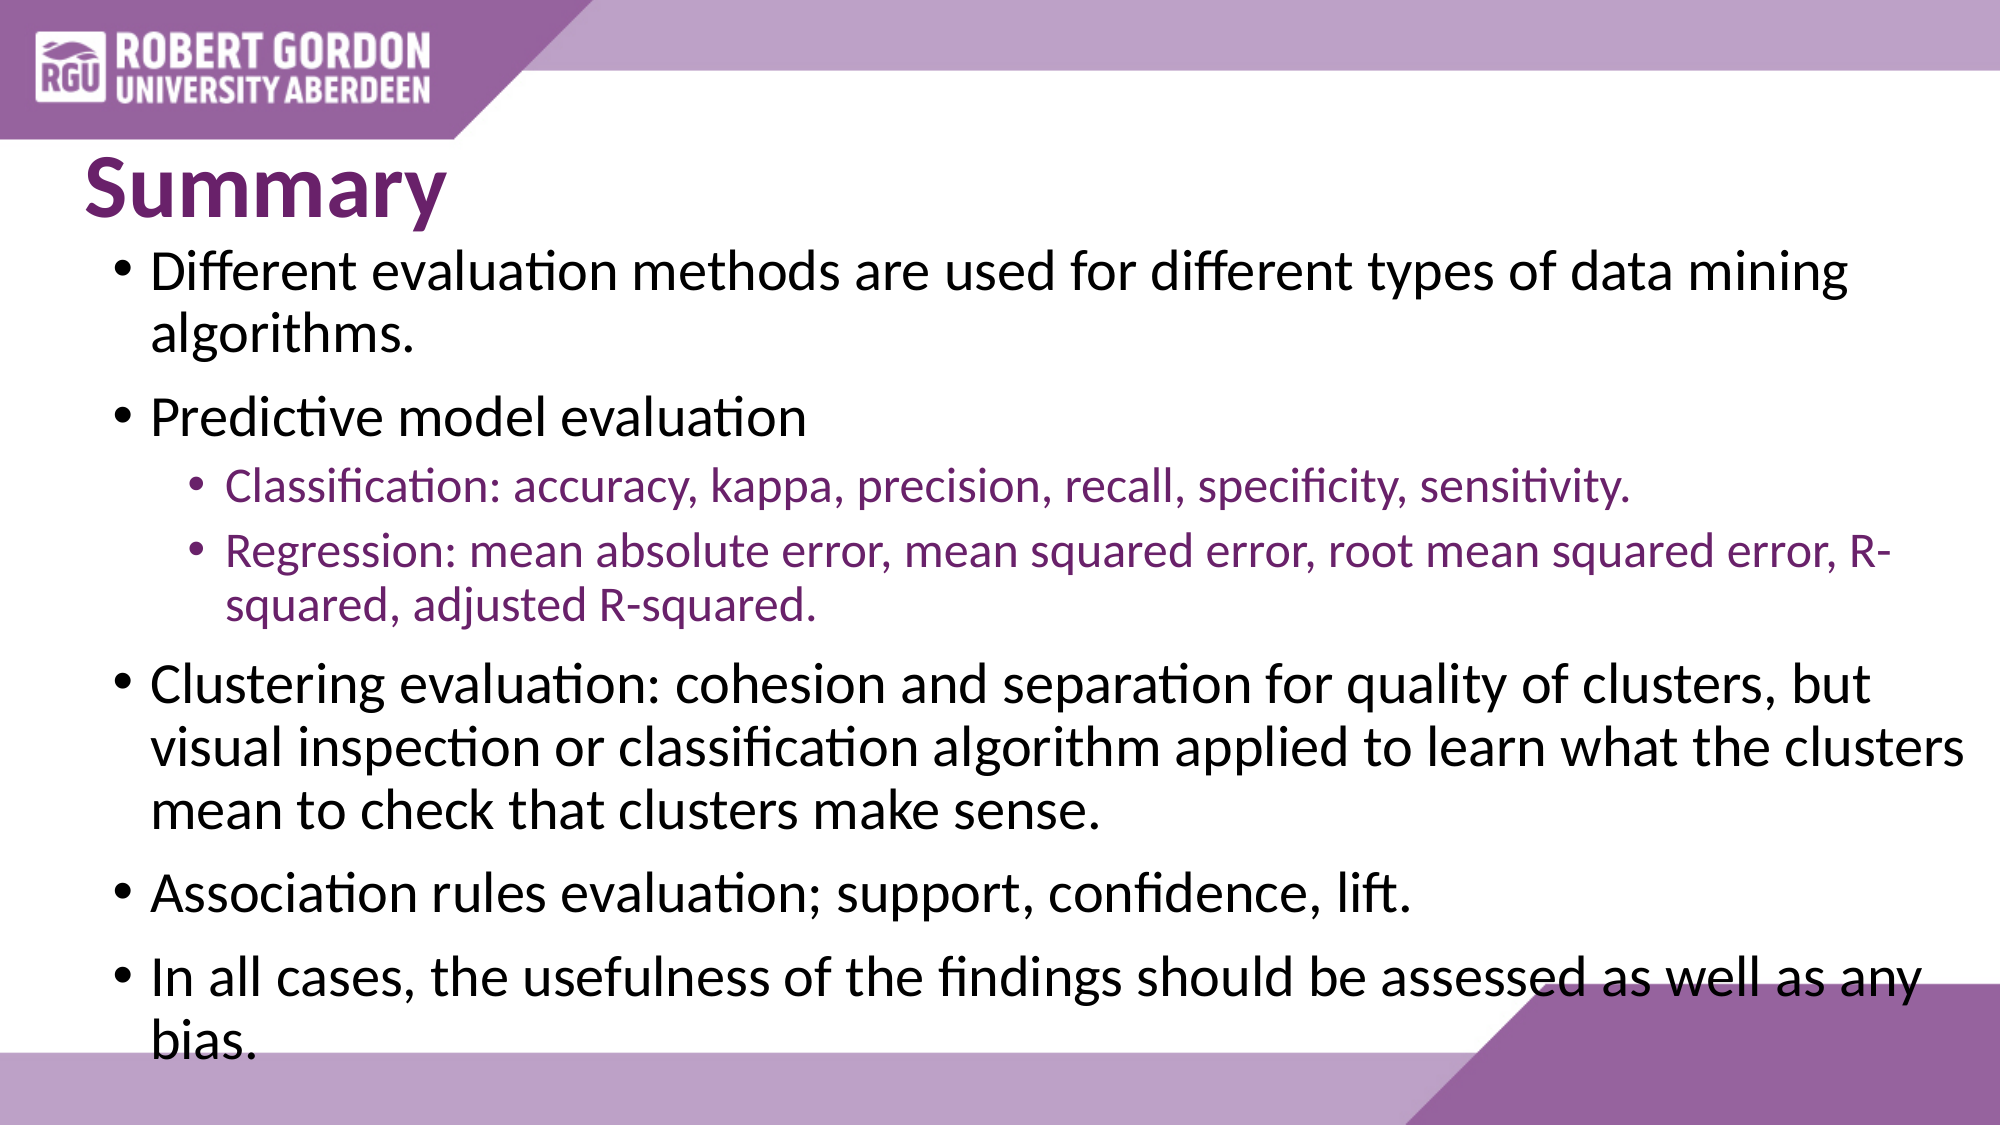

# Summary
Different evaluation methods are used for different types of data mining algorithms.
Predictive model evaluation
Classification: accuracy, kappa, precision, recall, specificity, sensitivity.
Regression: mean absolute error, mean squared error, root mean squared error, R-squared, adjusted R-squared.
Clustering evaluation: cohesion and separation for quality of clusters, but visual inspection or classification algorithm applied to learn what the clusters mean to check that clusters make sense.
Association rules evaluation; support, confidence, lift.
In all cases, the usefulness of the findings should be assessed as well as any bias.